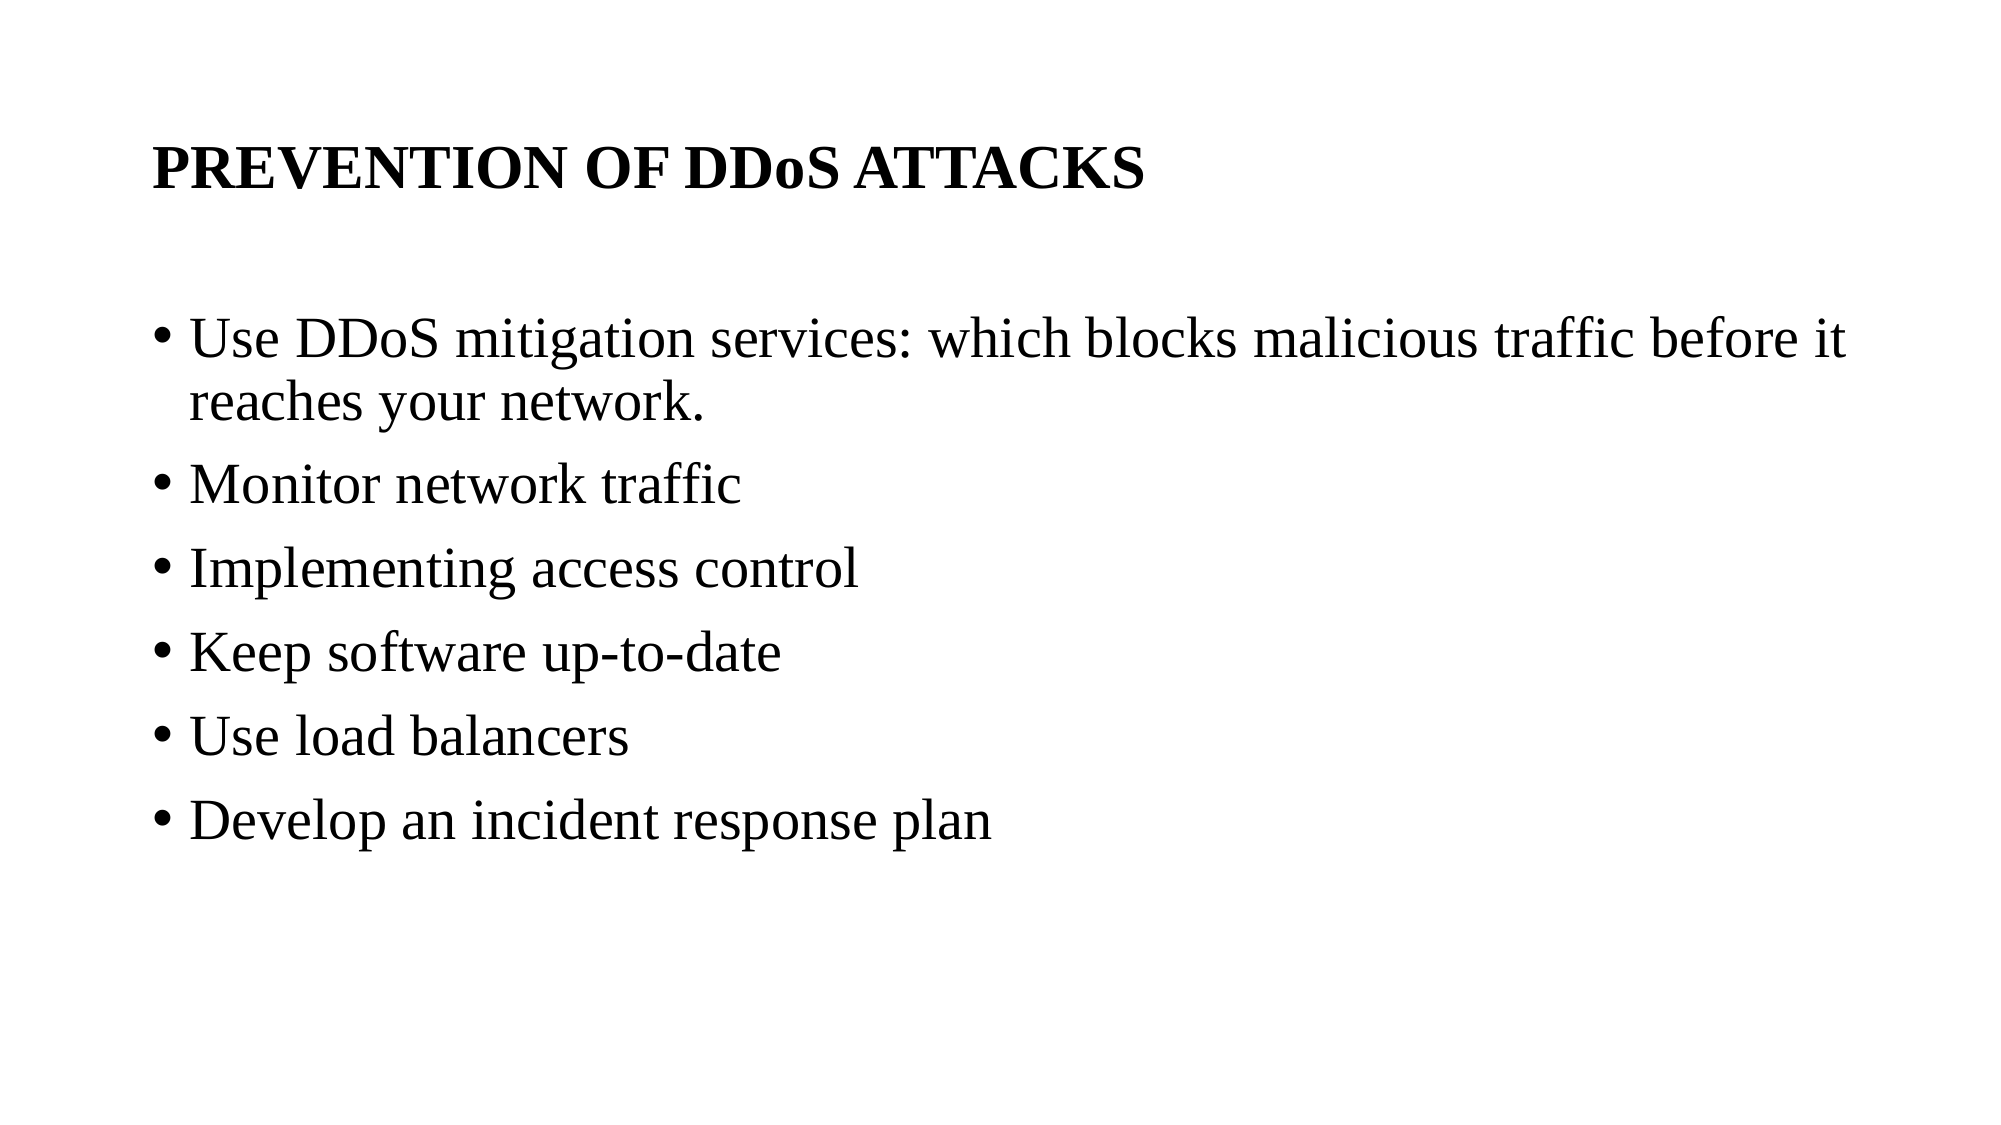

# PREVENTION OF DDoS ATTACKS
Use DDoS mitigation services: which blocks malicious traffic before it reaches your network.
Monitor network traffic
Implementing access control
Keep software up-to-date
Use load balancers
Develop an incident response plan